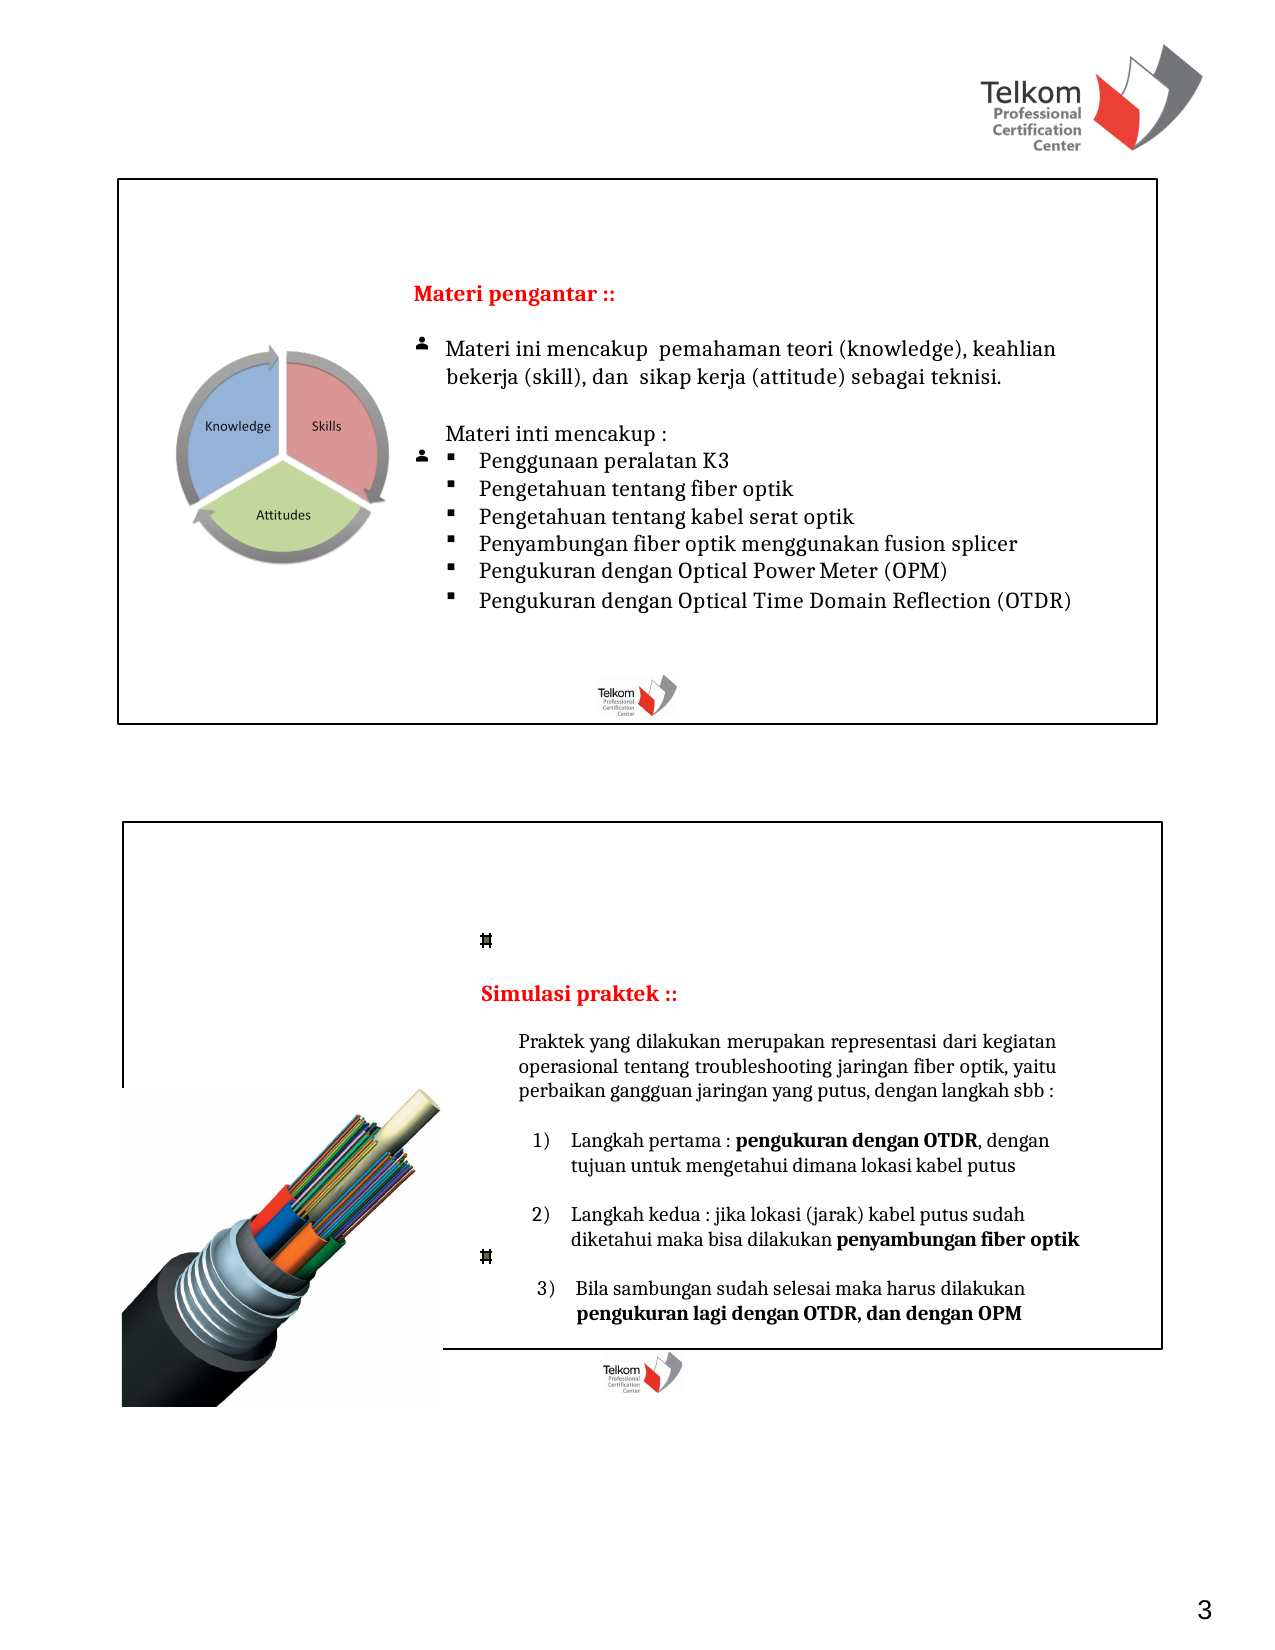

Materi pengantar ::

Materi ini mencakup  pemahaman teori (knowledge), keahlian bekerja (skill), dan  sikap kerja (attitude) sebagai teknisi.

Materi inti mencakup :
Penggunaan peralatan K3
Pengetahuan tentang fiber optik
Pengetahuan tentang kabel serat optik
Penyambungan fiber optik menggunakan fusion splicer
Pengukuran dengan Optical Power Meter (OPM)
Pengukuran dengan Optical Time Domain Reflection (OTDR)

Simulasi praktek ::
Praktek yang dilakukan merupakan representasi dari kegiatan  operasional tentang troubleshooting jaringan fiber optik, yaitu  perbaikan gangguan jaringan yang putus, dengan langkah sbb :

Langkah pertama : pengukuran dengan OTDR, dengan  tujuan untuk mengetahui dimana lokasi kabel putus

Langkah kedua : jika lokasi (jarak) kabel putus sudah  diketahui maka bisa dilakukan penyambungan fiber optik

Bila sambungan sudah selesai maka harus dilakukan
pengukuran lagi dengan OTDR, dan dengan OPM

Page - 8
3